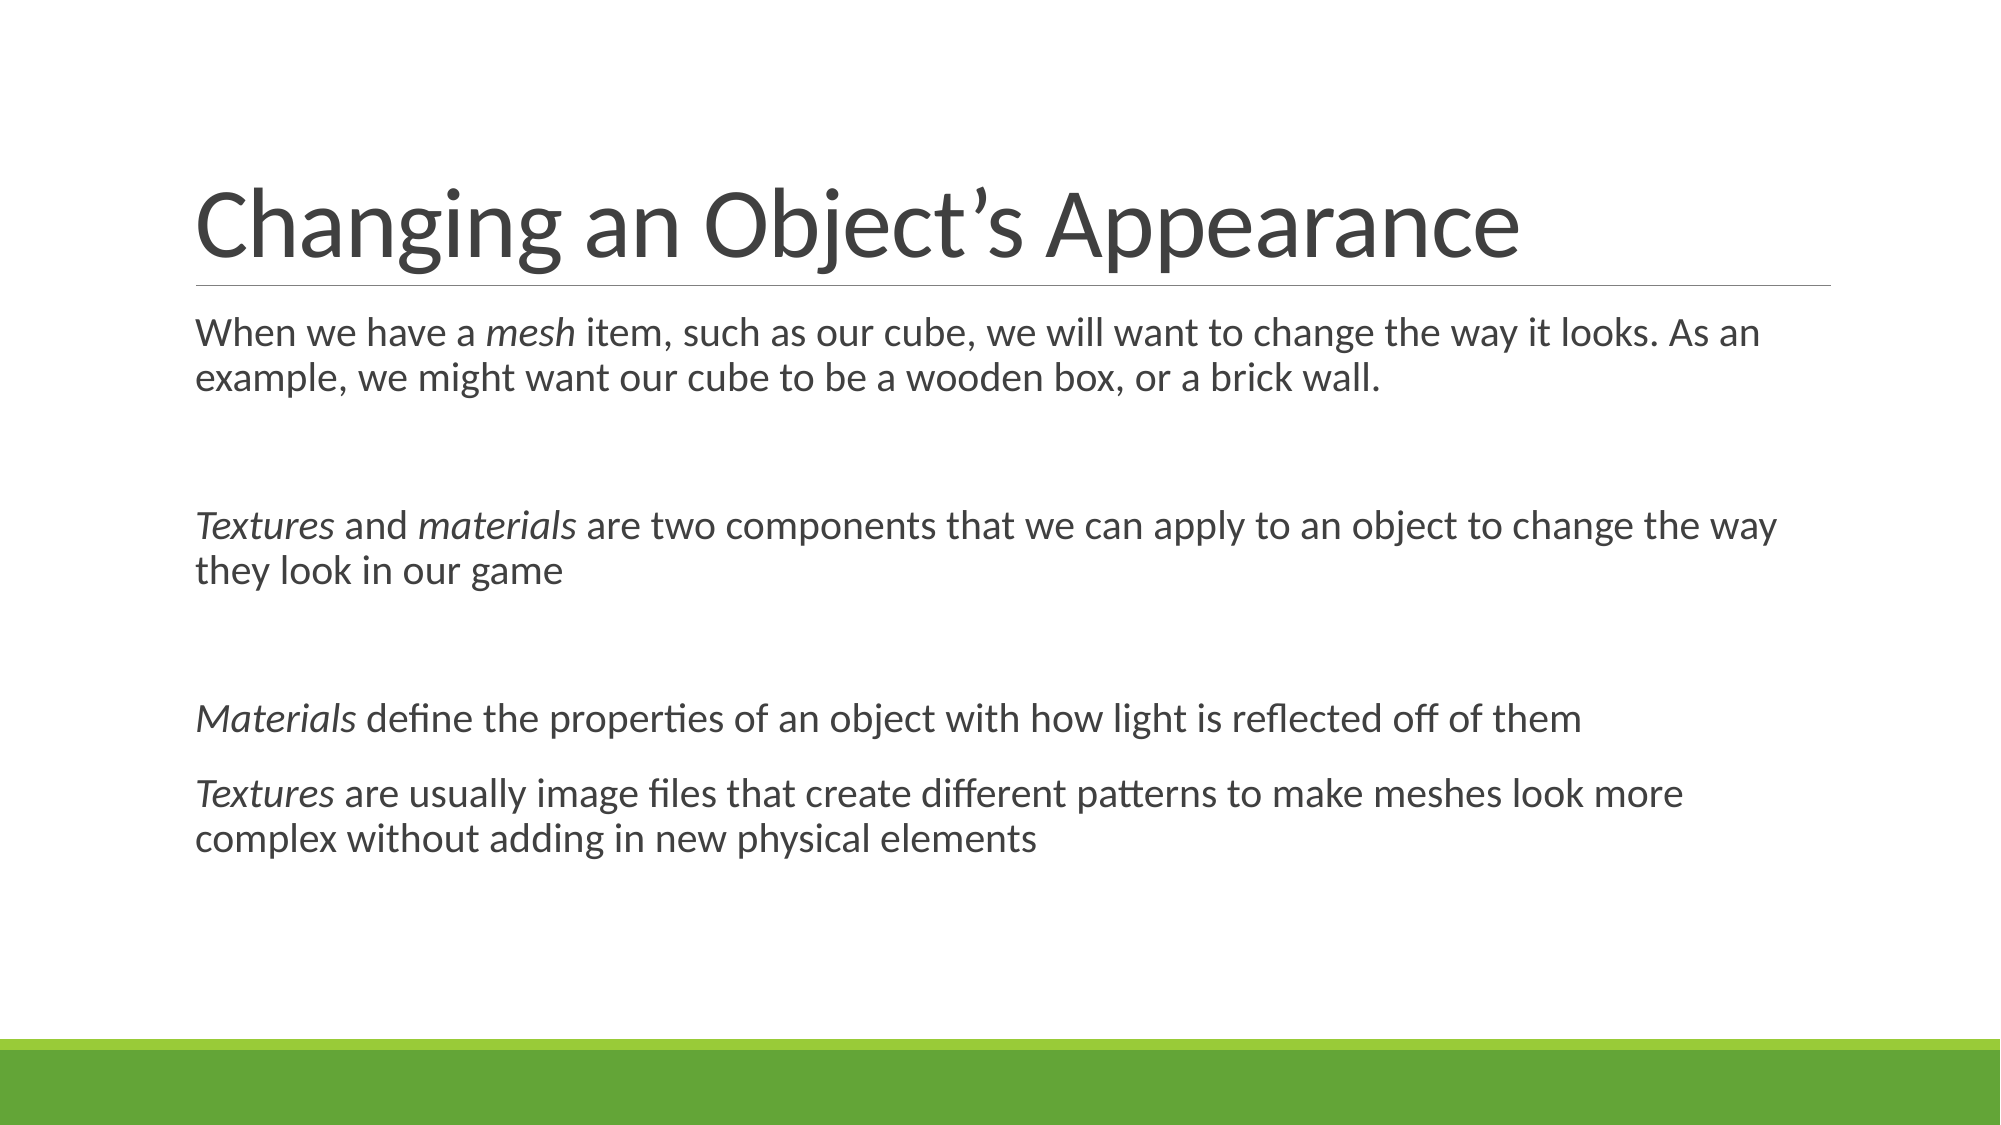

# Changing an Object’s Appearance
When we have a mesh item, such as our cube, we will want to change the way it looks. As an example, we might want our cube to be a wooden box, or a brick wall.

Textures and materials are two components that we can apply to an object to change the way they look in our game

Materials define the properties of an object with how light is reflected off of them
Textures are usually image files that create different patterns to make meshes look more complex without adding in new physical elements